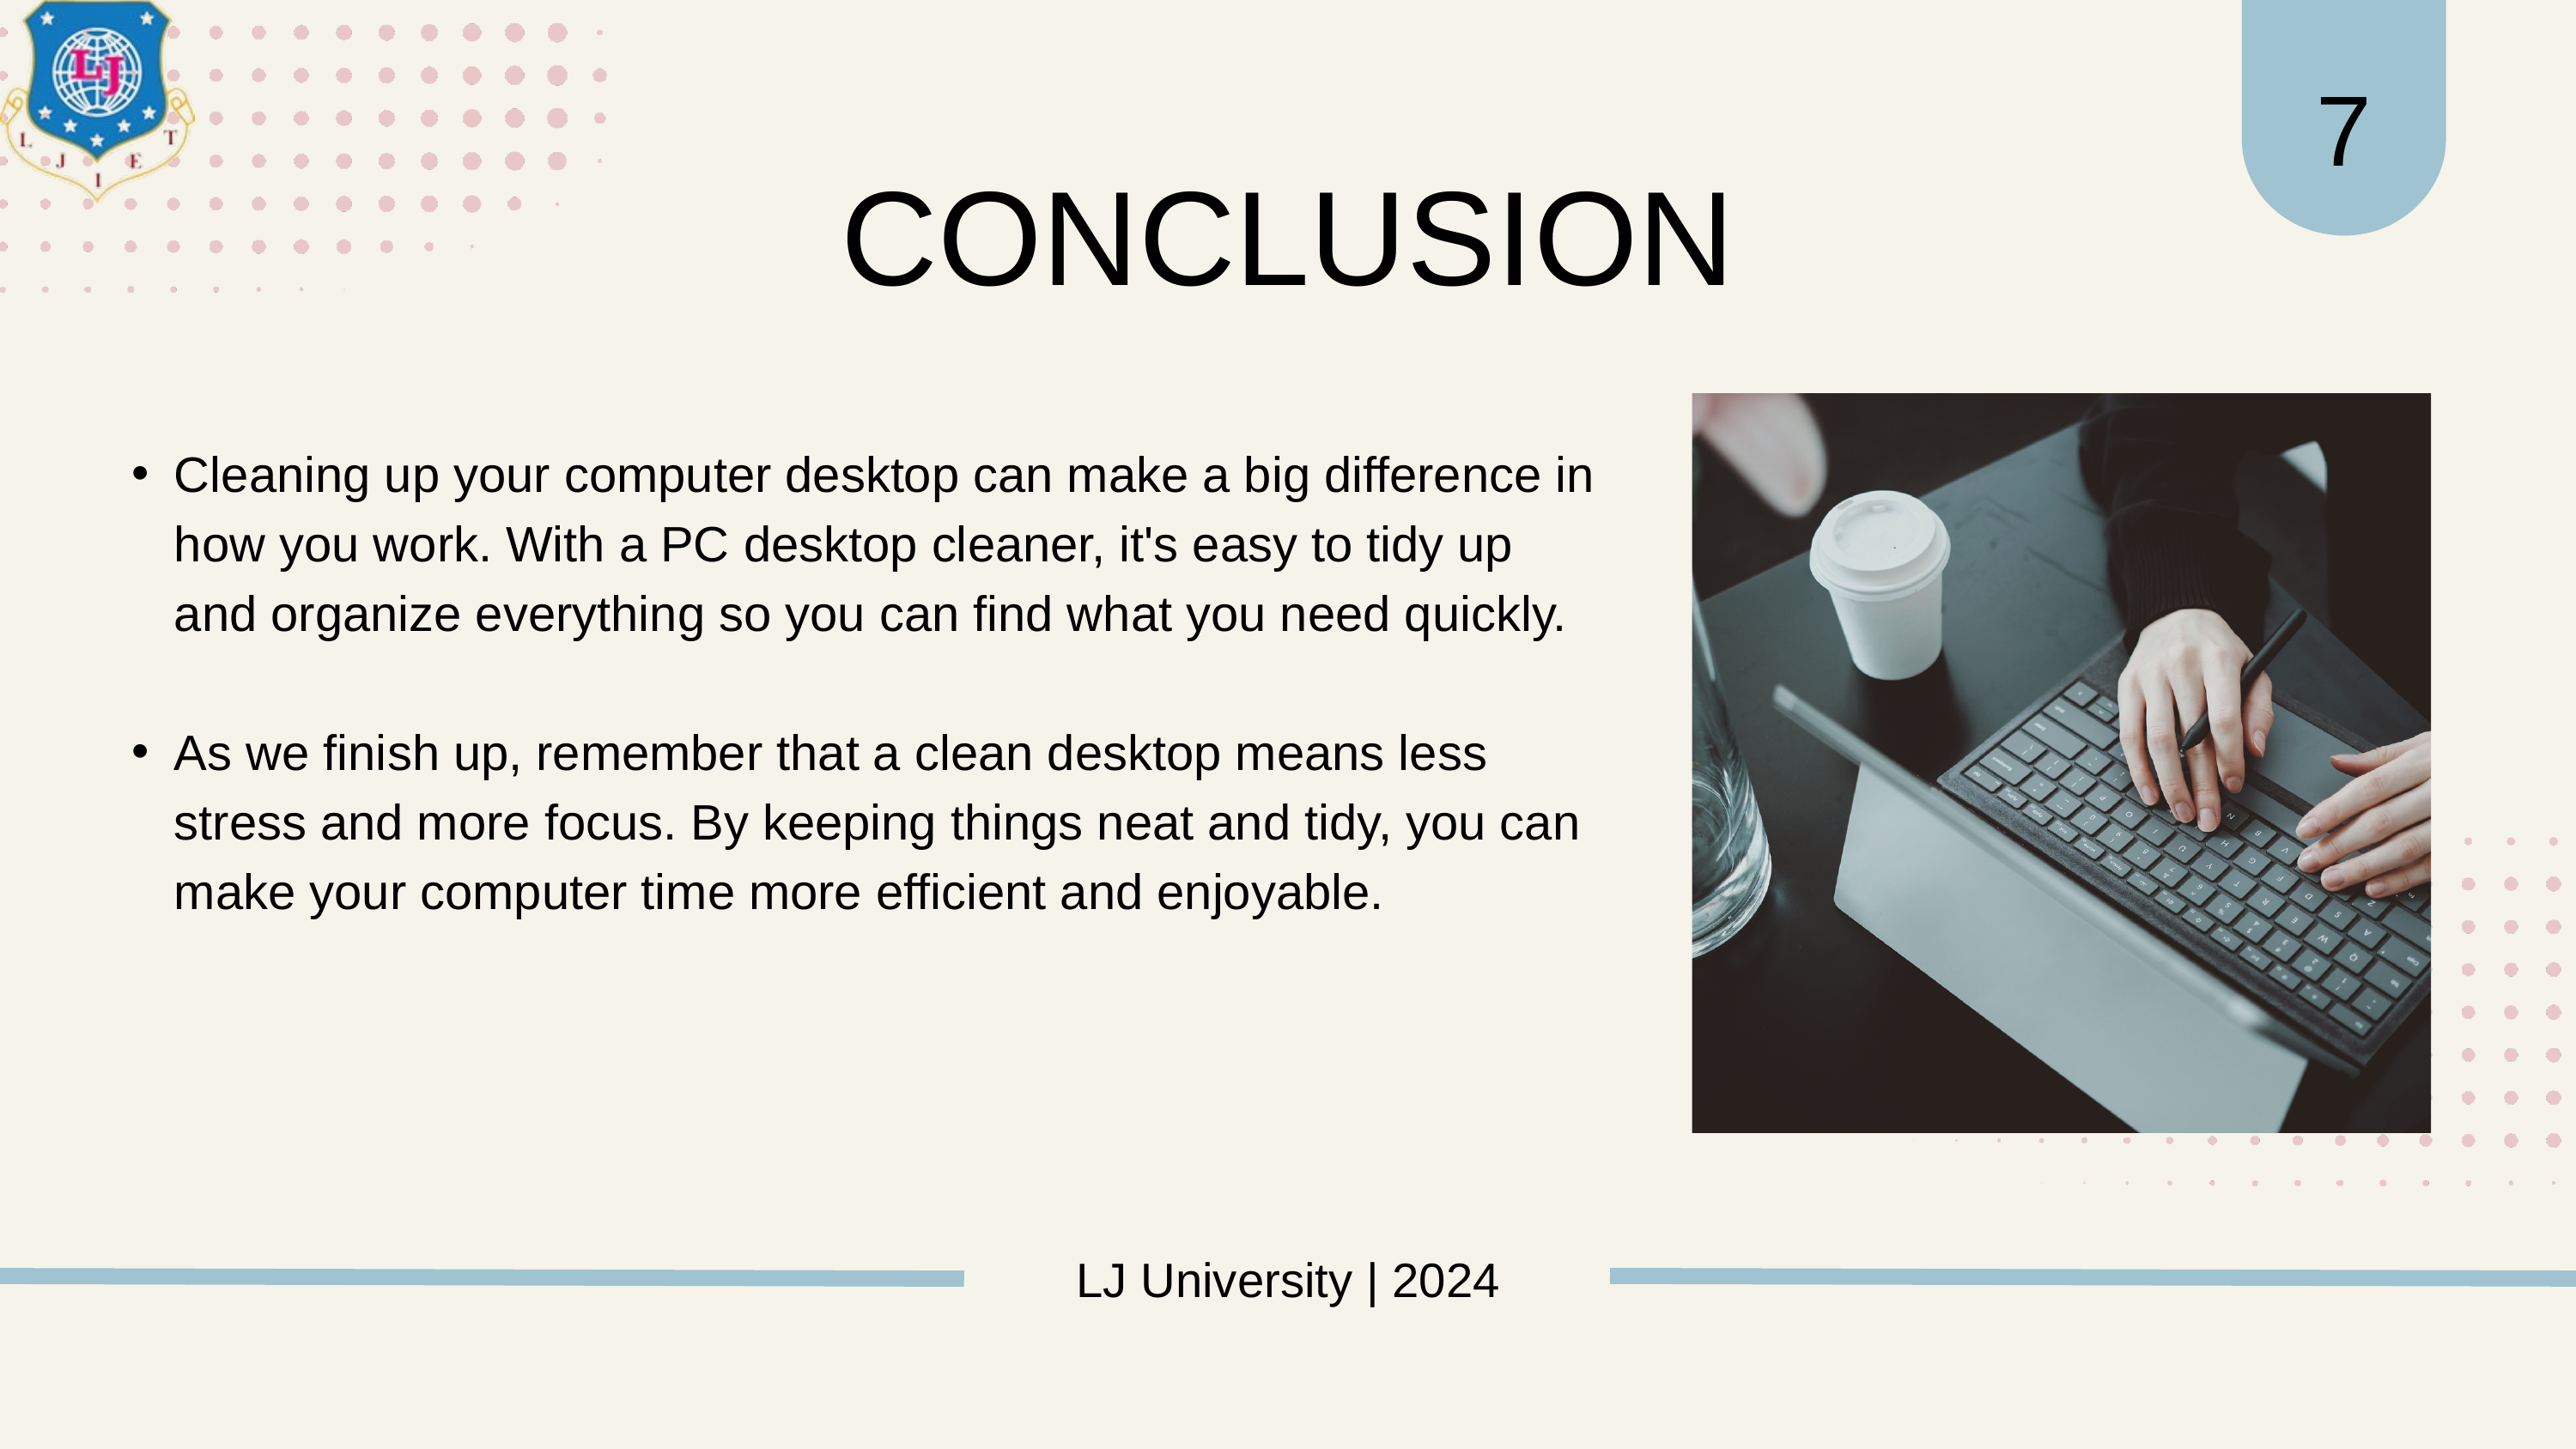

7

CONCLUSION

Cleaning up your computer desktop can make a big difference in how you work. With a PC desktop cleaner, it's easy to tidy up and organize everything so you can find what you need quickly.

As we finish up, remember that a clean desktop means less stress and more focus. By keeping things neat and tidy, you can make your computer time more efficient and enjoyable.

LJ University | 2024